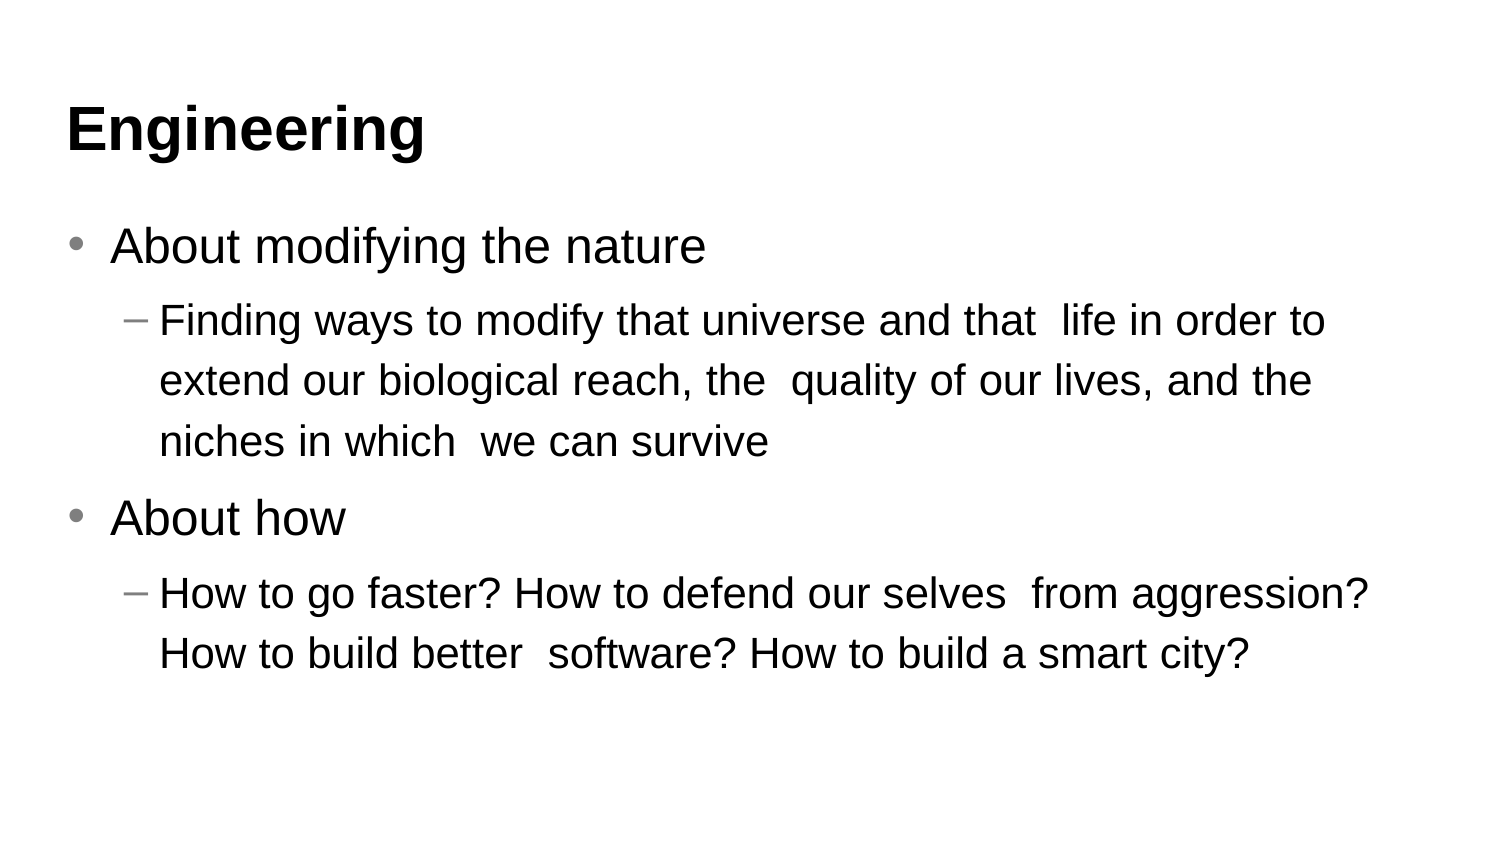

# Engineering
About modifying the nature
Finding ways to modify that universe and that  life in order to extend our biological reach, the  quality of our lives, and the niches in which  we can survive
About how
How to go faster? How to defend our selves  from aggression? How to build better  software? How to build a smart city?

47